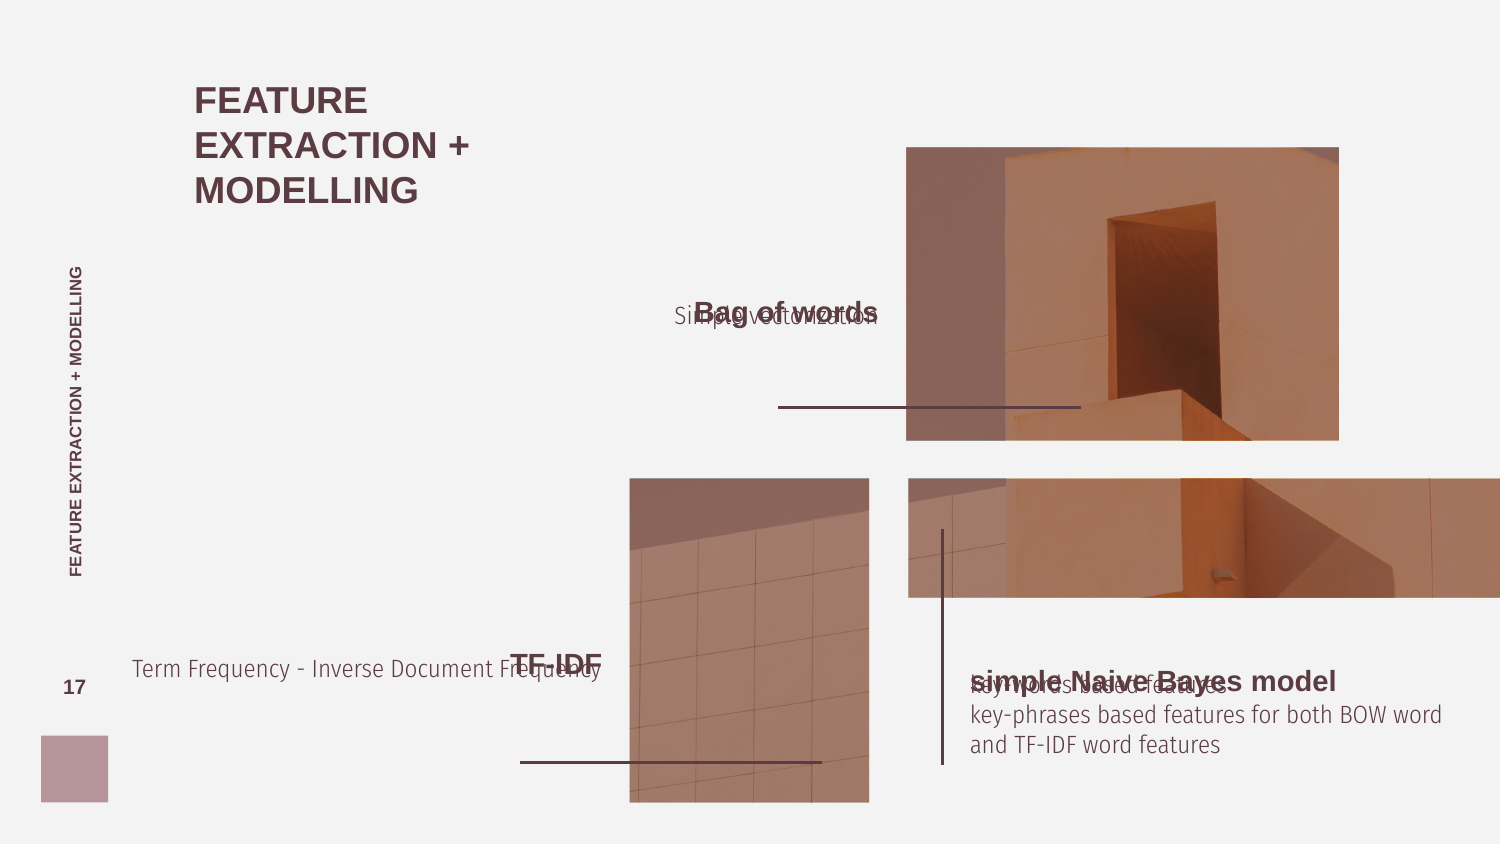

# FEATURE EXTRACTION + MODELLING
Bag of words
Simple vectorization
FEATURE EXTRACTION + MODELLING
TF-IDF
simple Naive Bayes model
Term Frequency - Inverse Document Frequency
key-words based features
key-phrases based features for both BOW word and TF-IDF word features

17